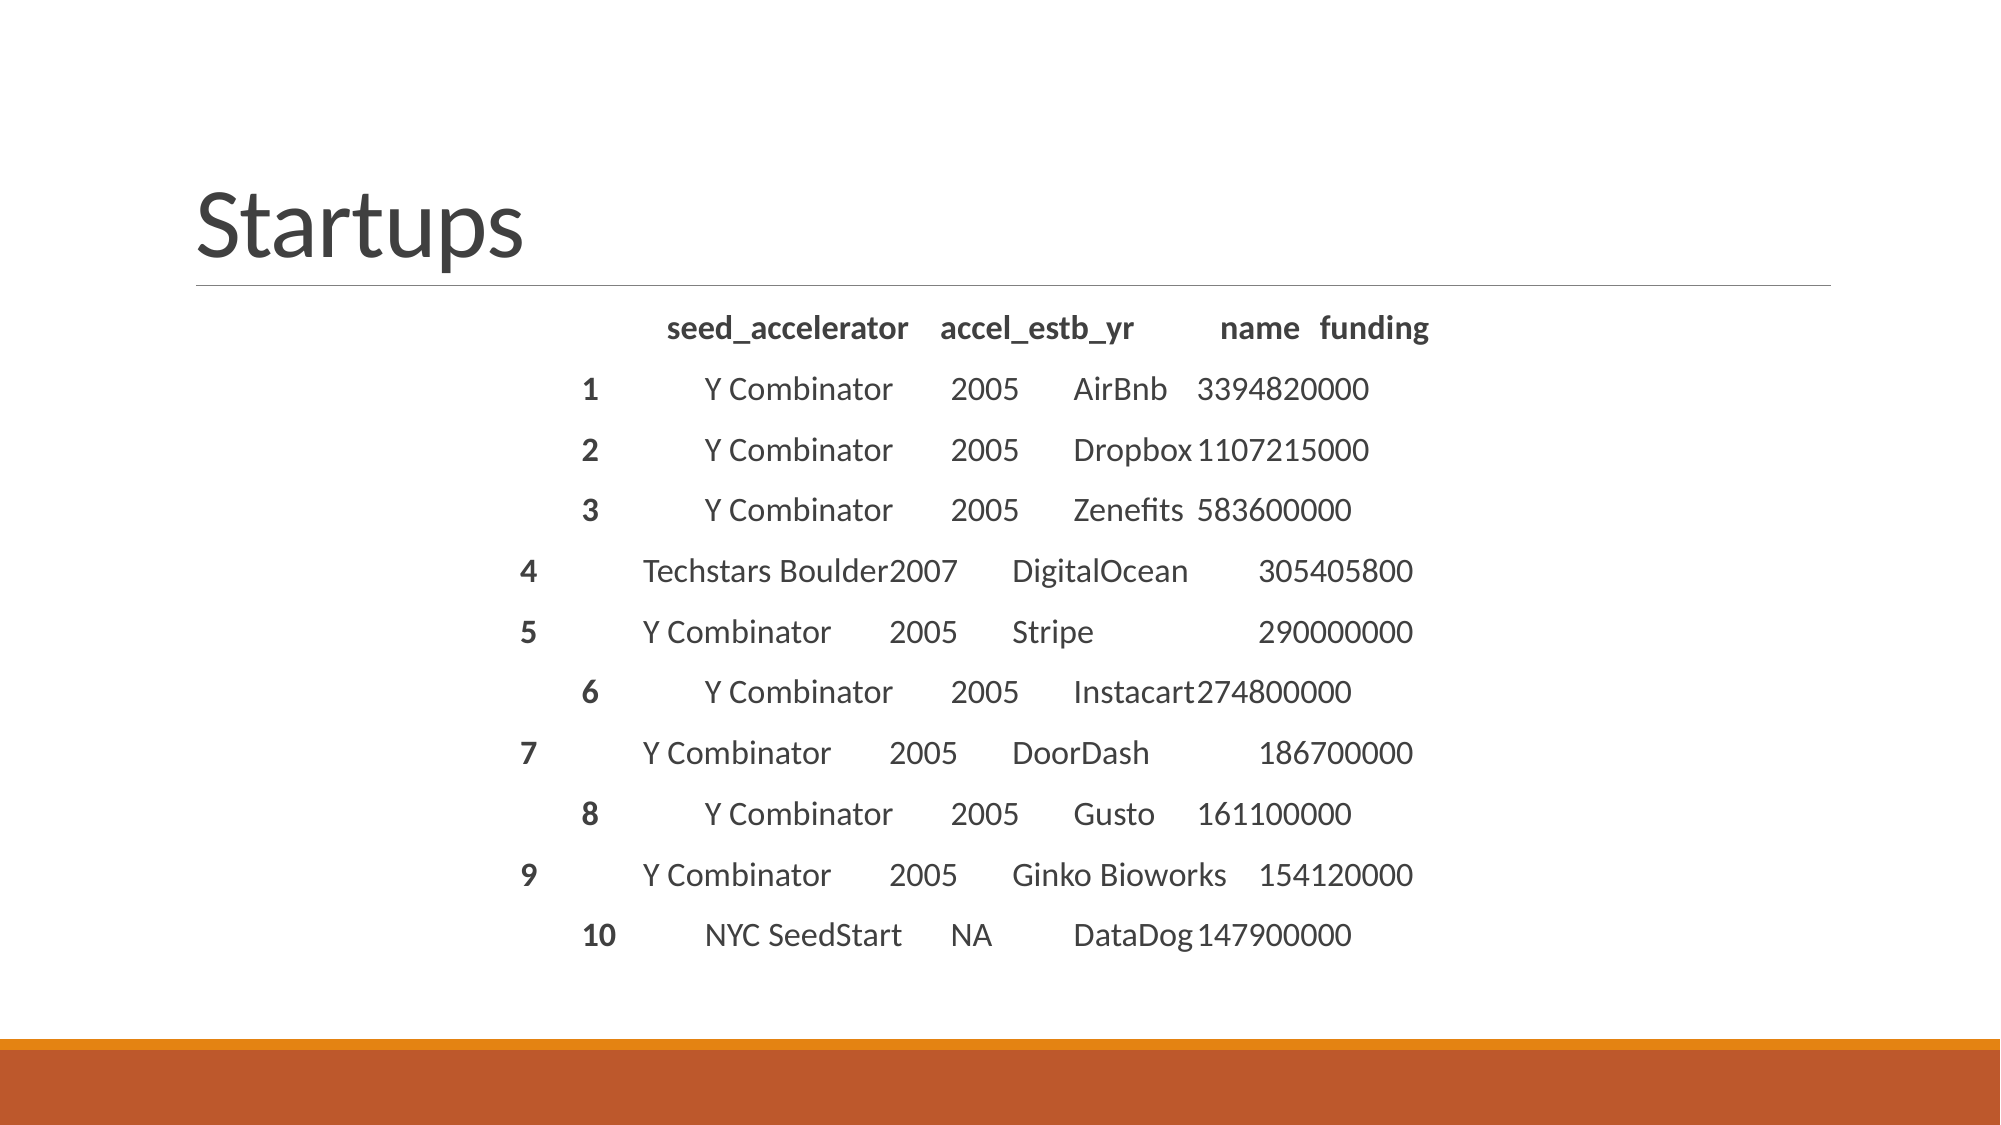

# Startups
           seed_accelerator    accel_estb_yr	   name		funding
1	Y Combinator	2005	AirBnb		3394820000
2	Y Combinator	2005	Dropbox		1107215000
3	Y Combinator	2005	Zenefits		583600000
4	Techstars Boulder	2007	DigitalOcean 	305405800
5	Y Combinator	2005	Stripe	    	290000000
6	Y Combinator	2005	Instacart		274800000
7	Y Combinator	2005	DoorDash		186700000
8	Y Combinator	2005	Gusto		161100000
9	Y Combinator	2005	Ginko Bioworks	154120000
10	NYC SeedStart	NA	DataDog		147900000